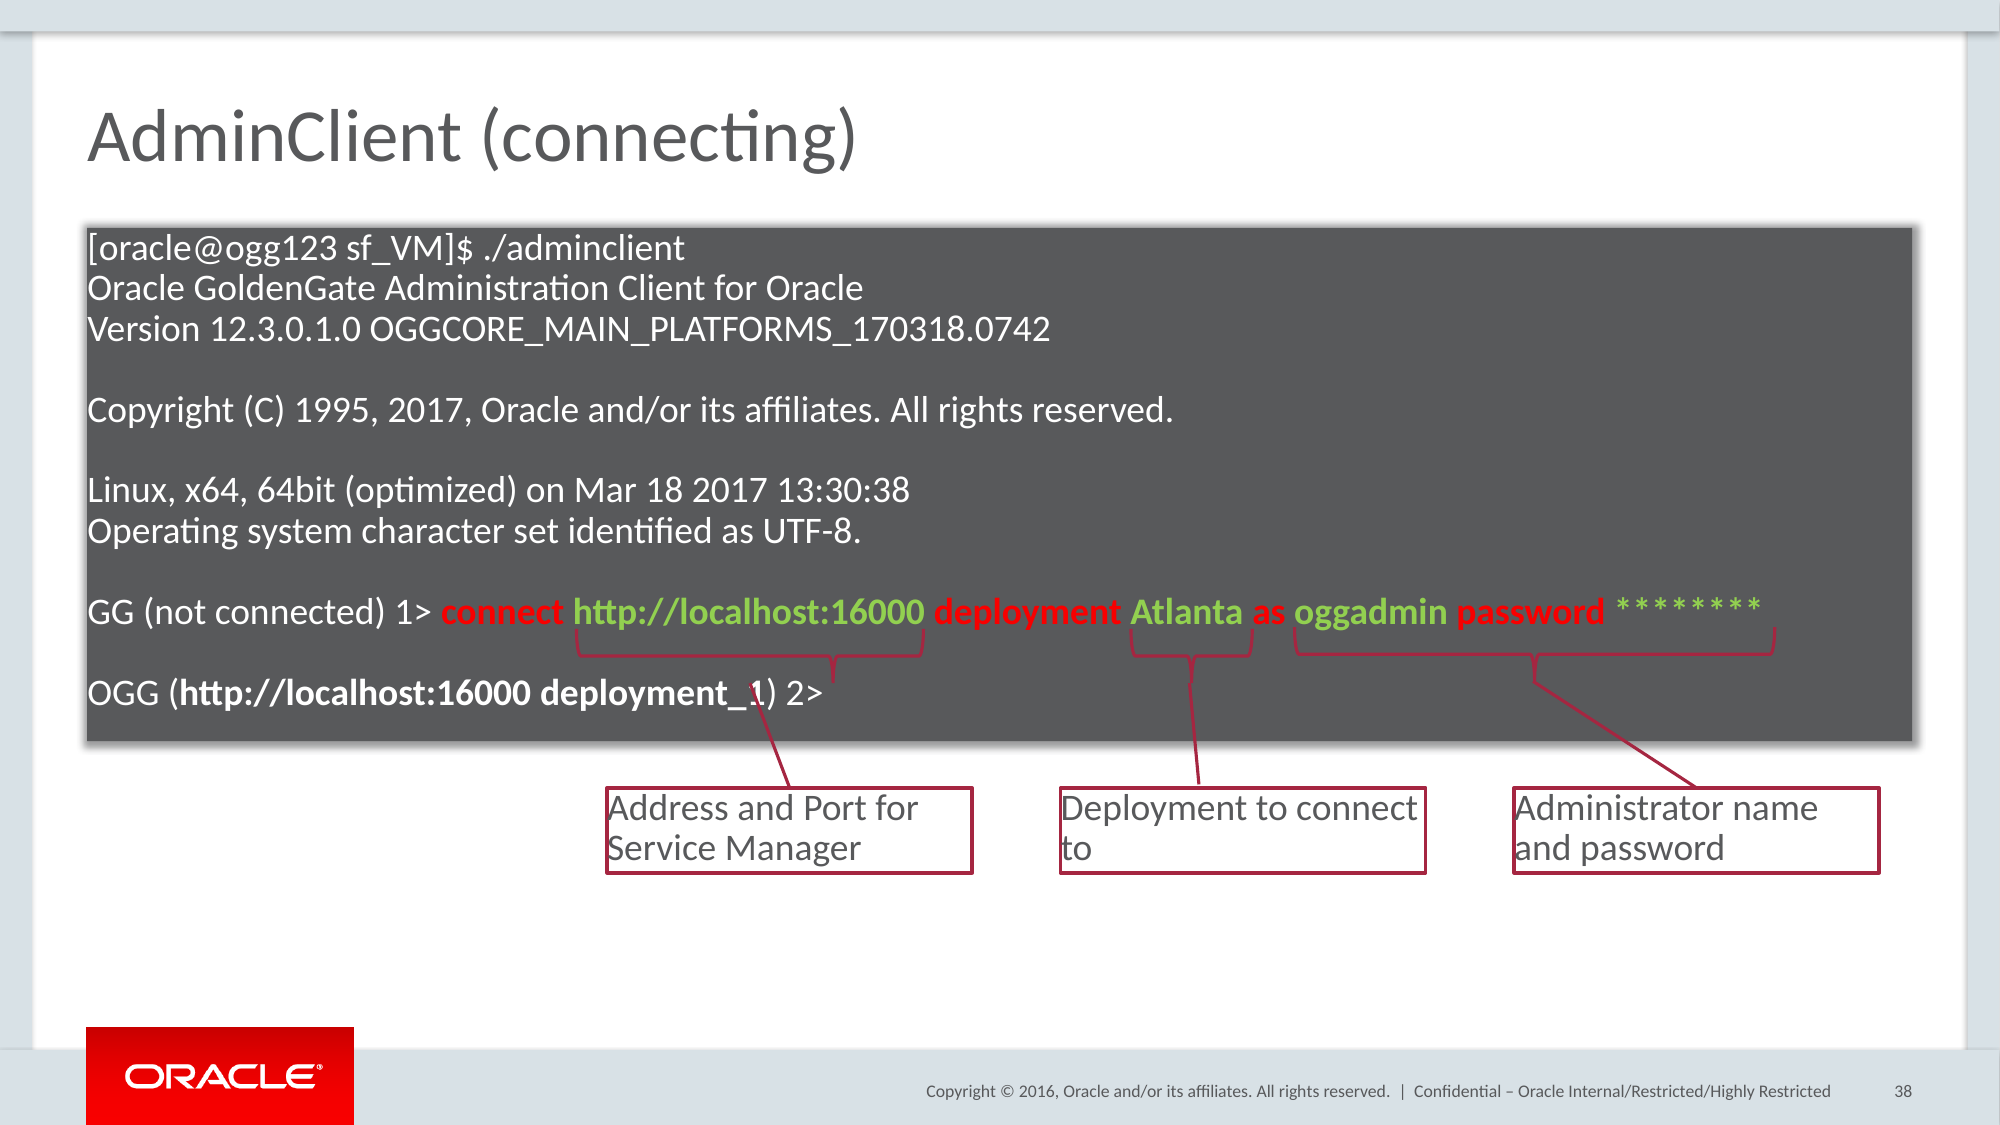

# AdminClient (connecting)
﻿[oracle@ogg123 sf_VM]$ ./adminclient
Oracle GoldenGate Administration Client for Oracle
Version 12.3.0.1.0 OGGCORE_MAIN_PLATFORMS_170318.0742

Copyright (C) 1995, 2017, Oracle and/or its affiliates. All rights reserved.

Linux, x64, 64bit (optimized) on Mar 18 2017 13:30:38
Operating system character set identified as UTF-8.

﻿GG (not connected) 1> connect http://localhost:16000 deployment Atlanta as oggadmin password ********

OGG (http://localhost:16000 deployment_1) 2>

Administrator name and password
Deployment to connect to
Address and Port for Service Manager
Confidential – Oracle Internal/Restricted/Highly Restricted
38